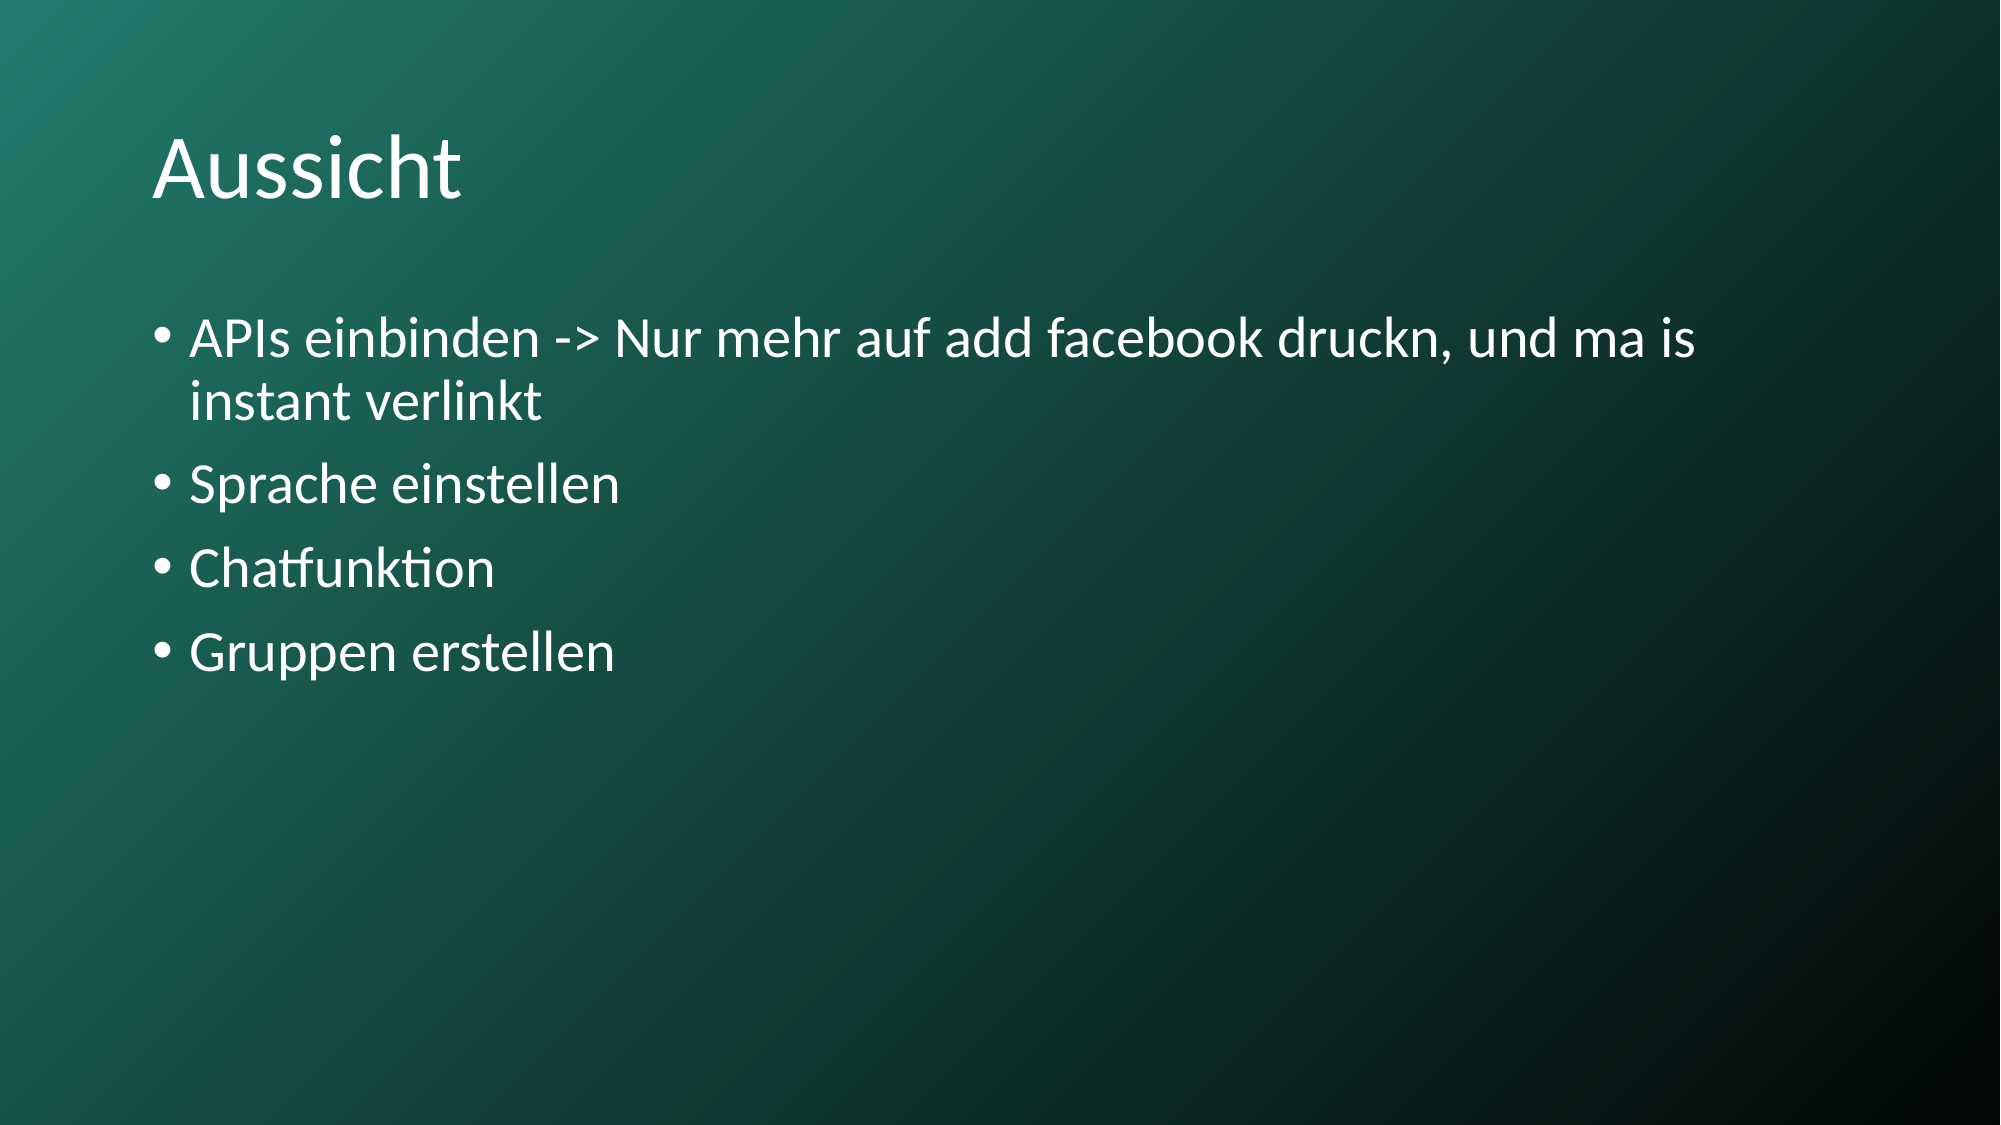

# Aussicht
APIs einbinden -> Nur mehr auf add facebook druckn, und ma is instant verlinkt
Sprache einstellen
Chatfunktion
Gruppen erstellen